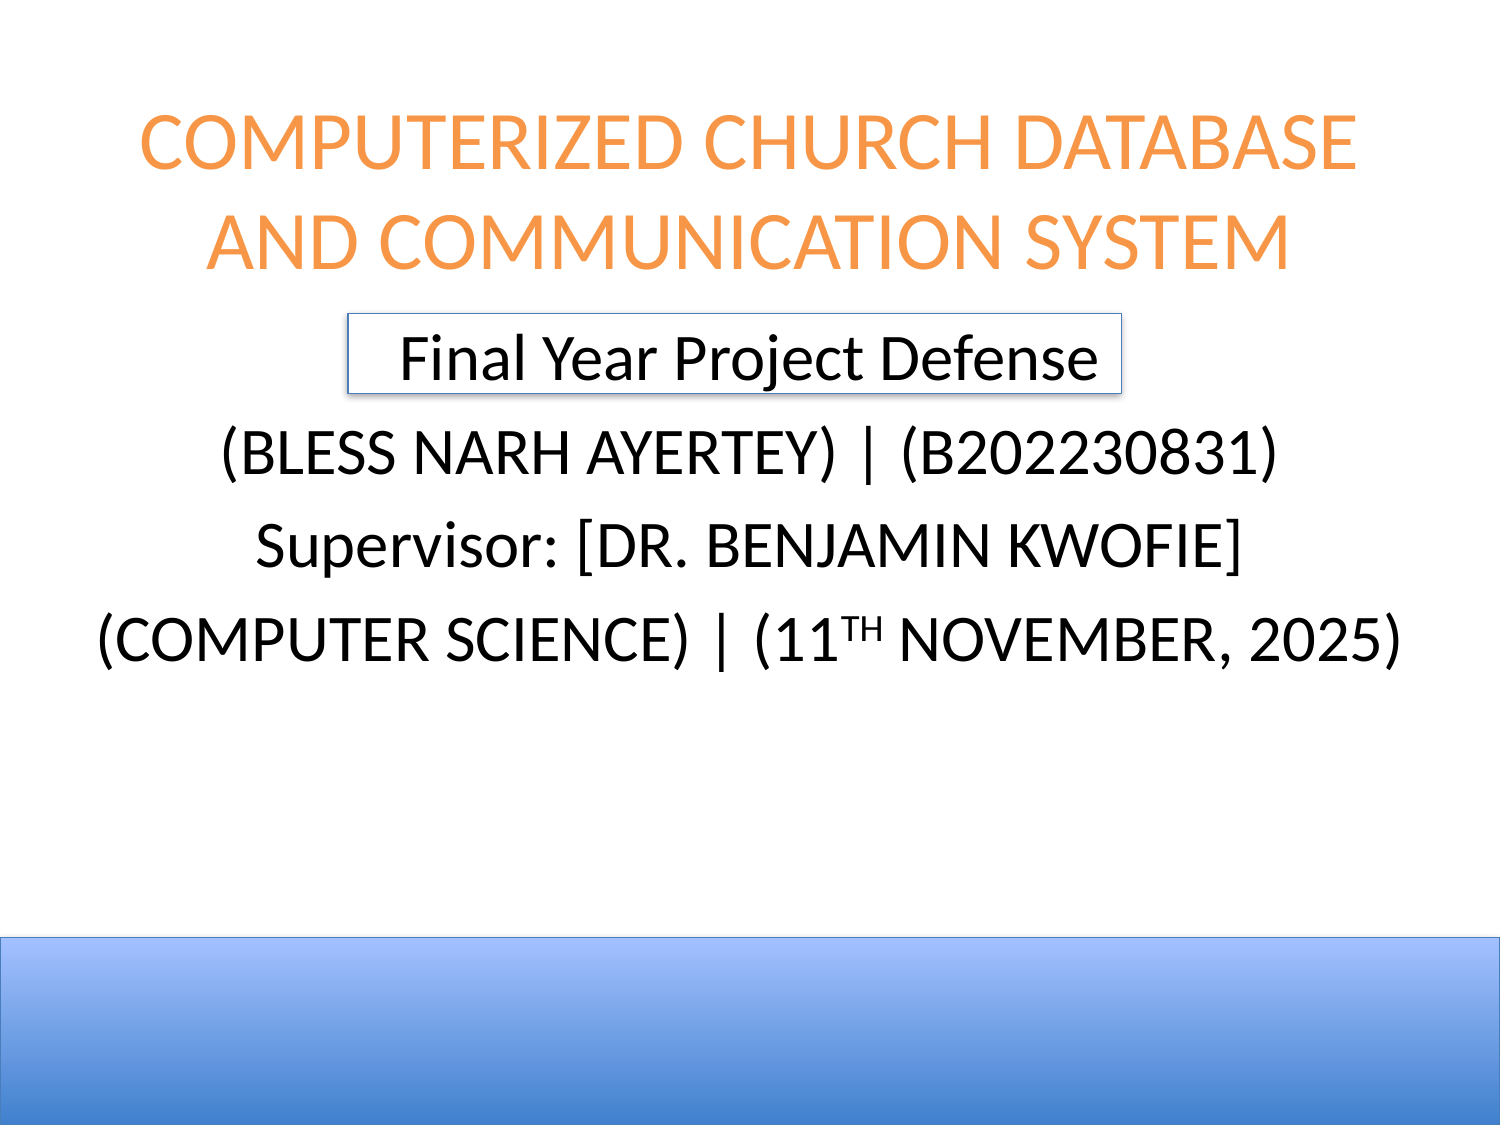

# COMPUTERIZED CHURCH DATABASE AND COMMUNICATION SYSTEM
Final Year Project Defense
(BLESS NARH AYERTEY) | (B202230831)
Supervisor: [DR. BENJAMIN KWOFIE]
(COMPUTER SCIENCE) | (11TH NOVEMBER, 2025)